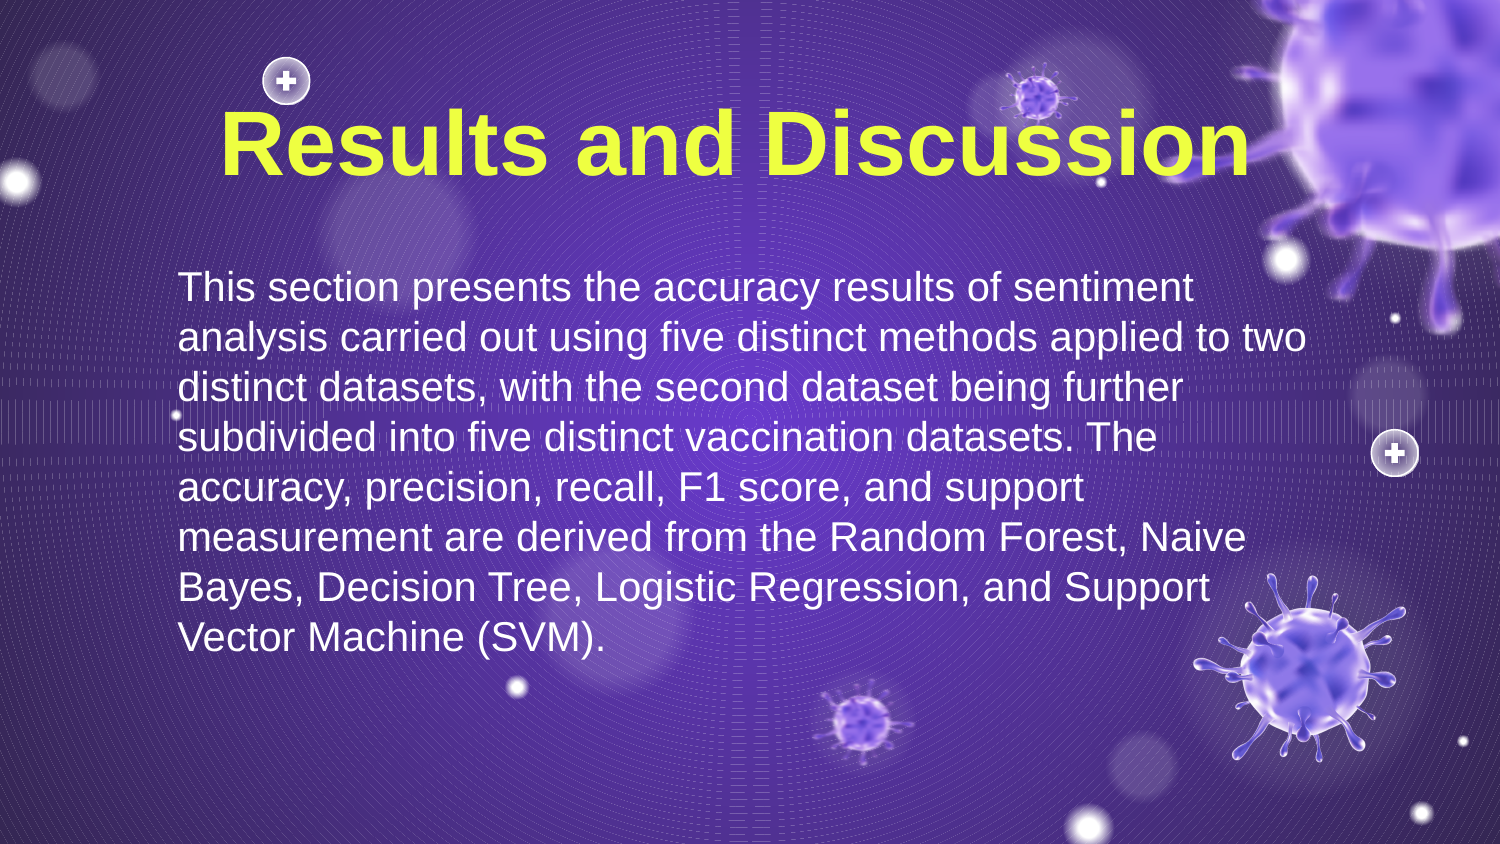

# Results and Discussion
This section presents the accuracy results of sentiment analysis carried out using five distinct methods applied to two distinct datasets, with the second dataset being further subdivided into five distinct vaccination datasets. The accuracy, precision, recall, F1 score, and support measurement are derived from the Random Forest, Naive Bayes, Decision Tree, Logistic Regression, and Support Vector Machine (SVM).